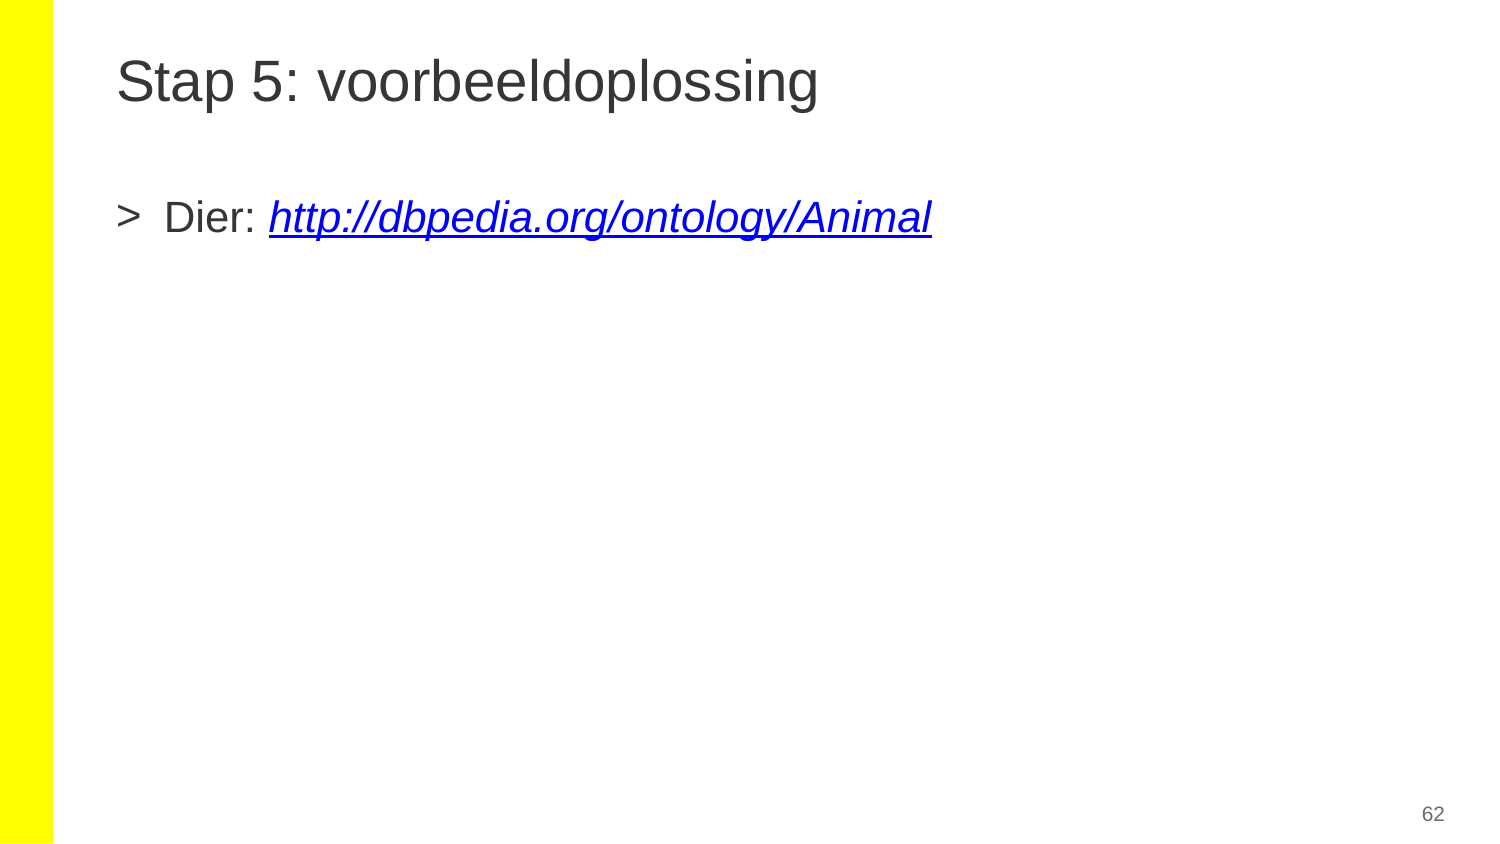

# Stap 5: voorbeeldoplossing
Dier: http://dbpedia.org/ontology/Animal
62